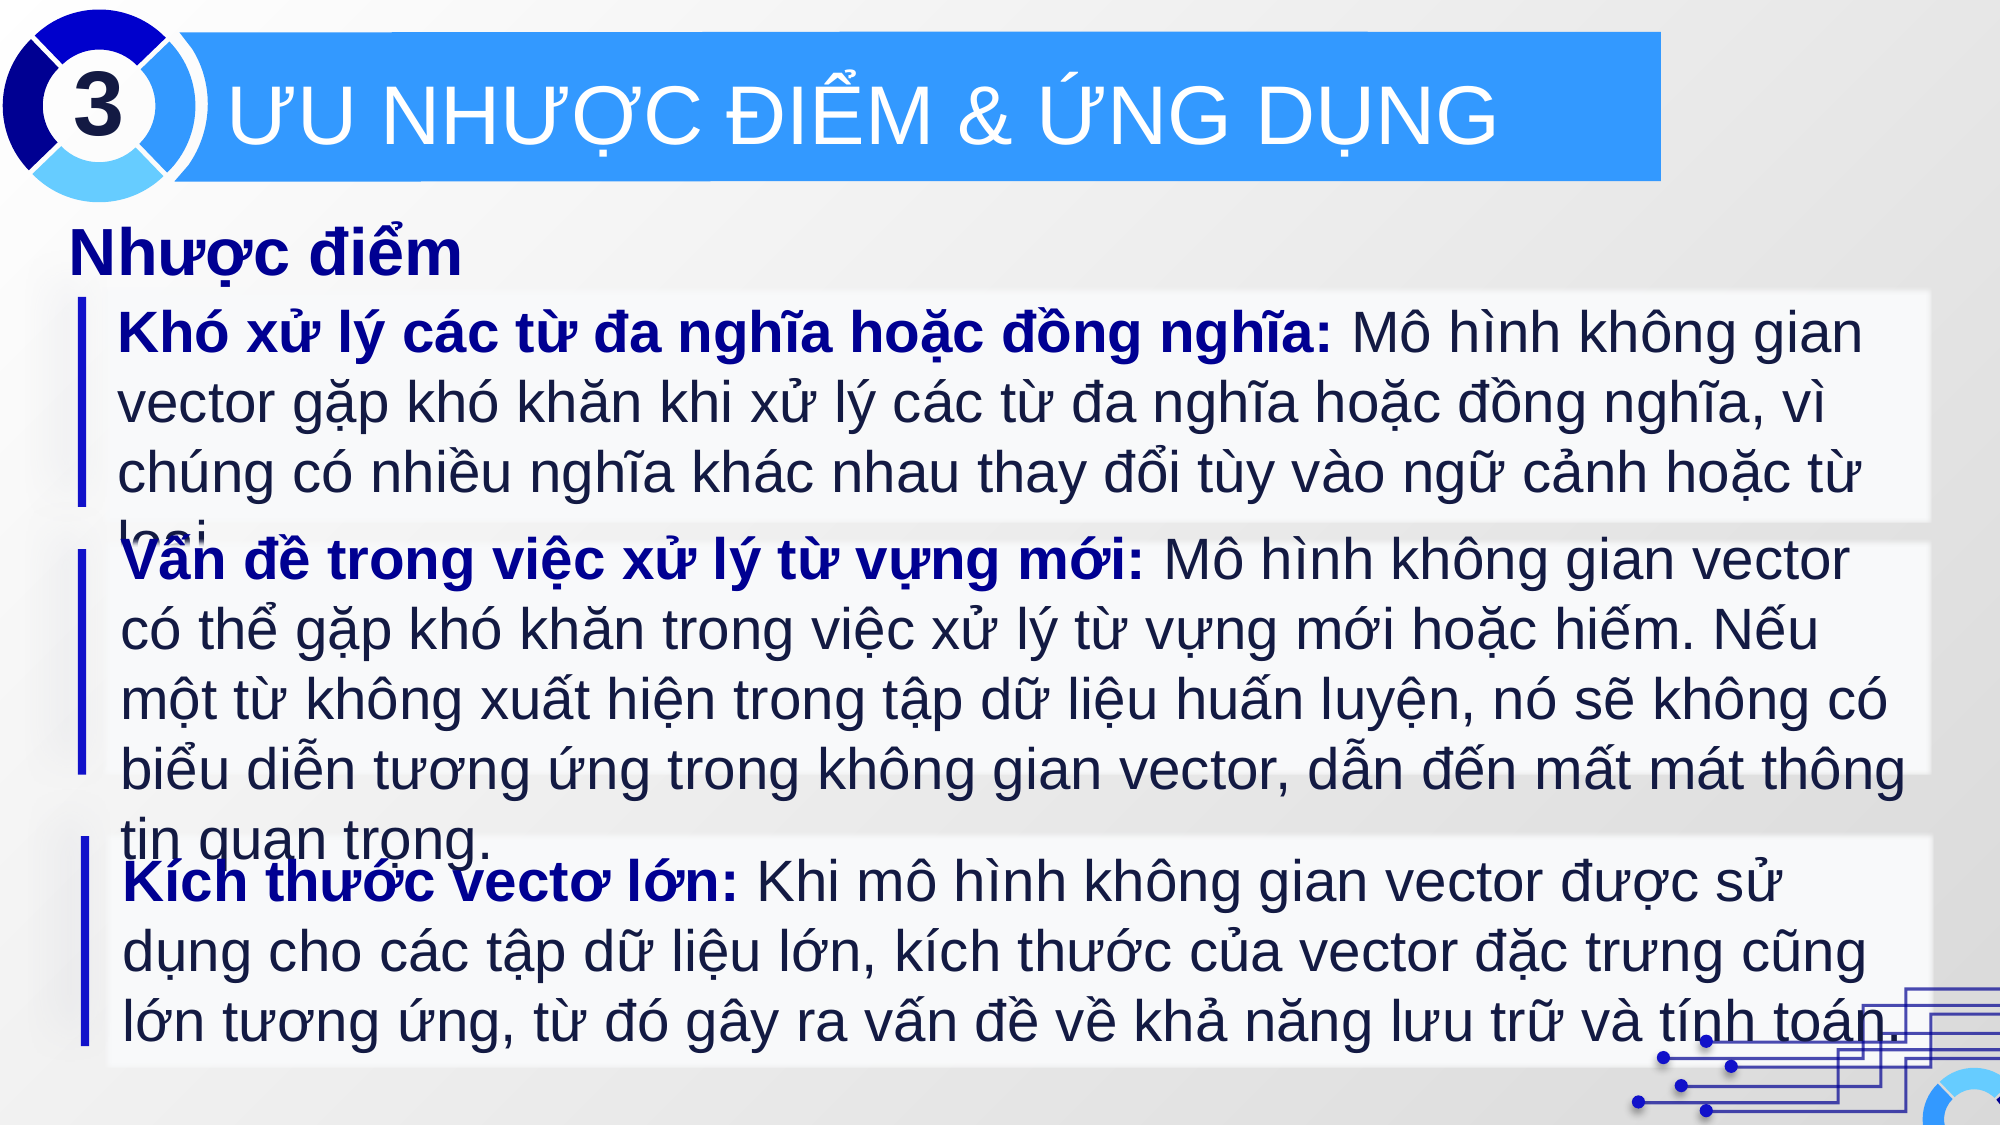

3

ƯU NHƯỢC ĐIỂM & ỨNG DỤNG
Nhược điểm
Khó xử lý các từ đa nghĩa hoặc đồng nghĩa: Mô hình không gian vector gặp khó khăn khi xử lý các từ đa nghĩa hoặc đồng nghĩa, vì chúng có nhiều nghĩa khác nhau thay đổi tùy vào ngữ cảnh hoặc từ loại.

Vấn đề trong việc xử lý từ vựng mới: Mô hình không gian vector có thể gặp khó khăn trong việc xử lý từ vựng mới hoặc hiếm. Nếu một từ không xuất hiện trong tập dữ liệu huấn luyện, nó sẽ không có biểu diễn tương ứng trong không gian vector, dẫn đến mất mát thông tin quan trọng.

Kích thước vectơ lớn: Khi mô hình không gian vector được sử dụng cho các tập dữ liệu lớn, kích thước của vector đặc trưng cũng lớn tương ứng, từ đó gây ra vấn đề về khả năng lưu trữ và tính toán.